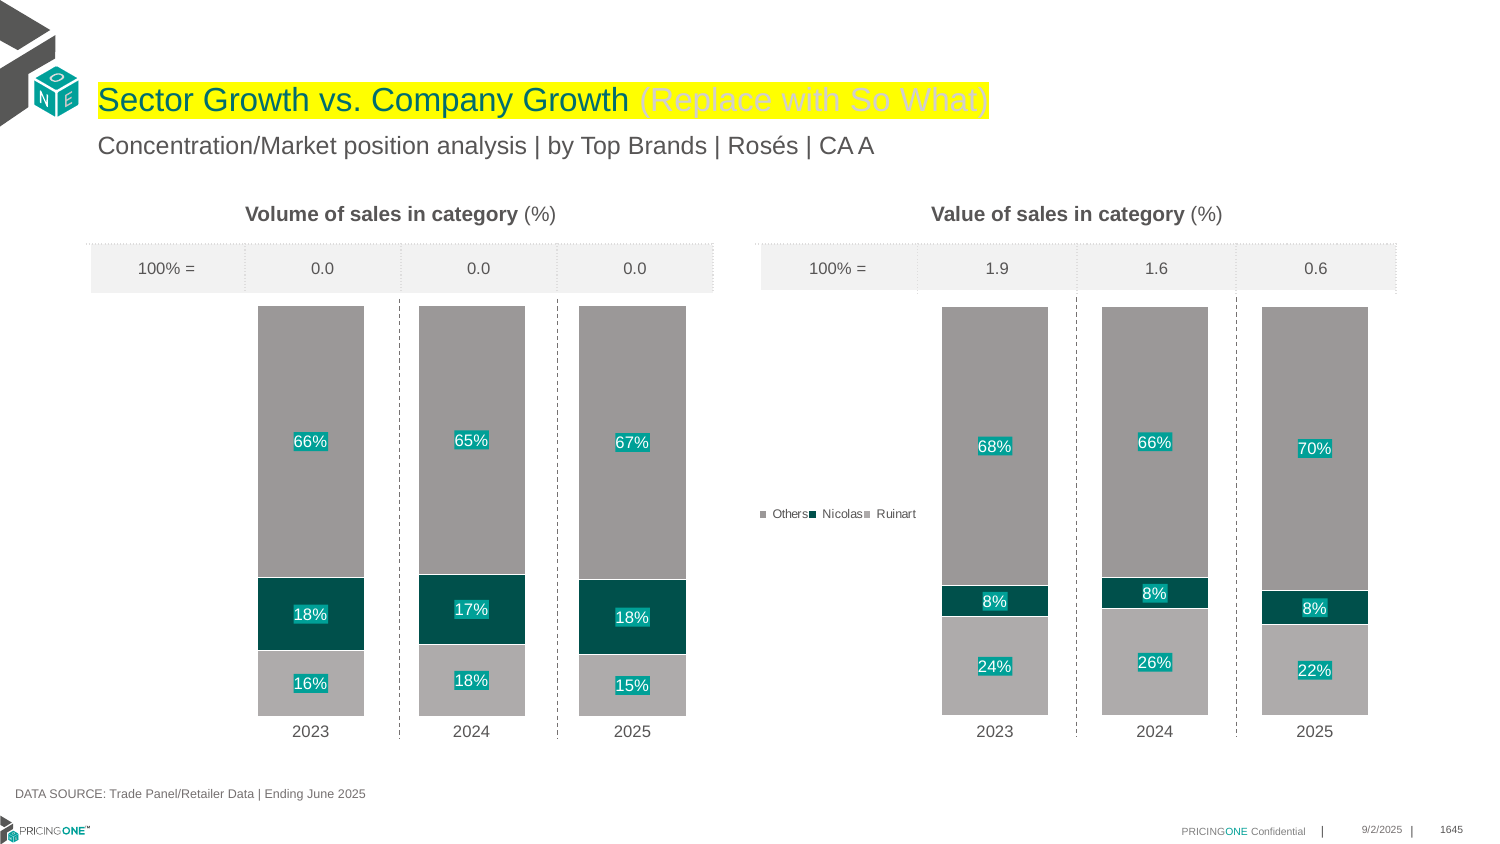

# Sector Growth vs. Company Growth (Replace with So What)
Concentration/Market position analysis | by Top Brands | Rosés | CA A
| Volume of sales in category (%) |  |  |  |
| --- | --- | --- | --- |
| 100% = | 0.0 | 0.0 | 0.0 |
| Value of sales in category (%) |  |  |  |
| --- | --- | --- | --- |
| 100% = | 1.9 | 1.6 | 0.6 |

### Chart

| Category | Ruinart | Nicolas | Others |
|---|---|---|---|
| 2023 | 0.16021481315730587 | 0.17672857462519578 | 0.6630566122174982 |
| 2024 | 0.1751851276474548 | 0.170265651701103 | 0.6545492206514422 |
| 2025 | 0.15006858710562415 | 0.18257887517146776 | 0.6673525377229079 |

### Chart

| Category | Ruinart | Nicolas | Others |
|---|---|---|---|
| 2023 | 0.24170156866186415 | 0.07555583920351652 | 0.6827425921346193 |
| 2024 | 0.26078230651113926 | 0.07643308982173776 | 0.6627846036671228 |
| 2025 | 0.22214412955465587 | 0.08243400809716599 | 0.695421862348178 |
DATA SOURCE: Trade Panel/Retailer Data | Ending June 2025

9/2/2025
1645